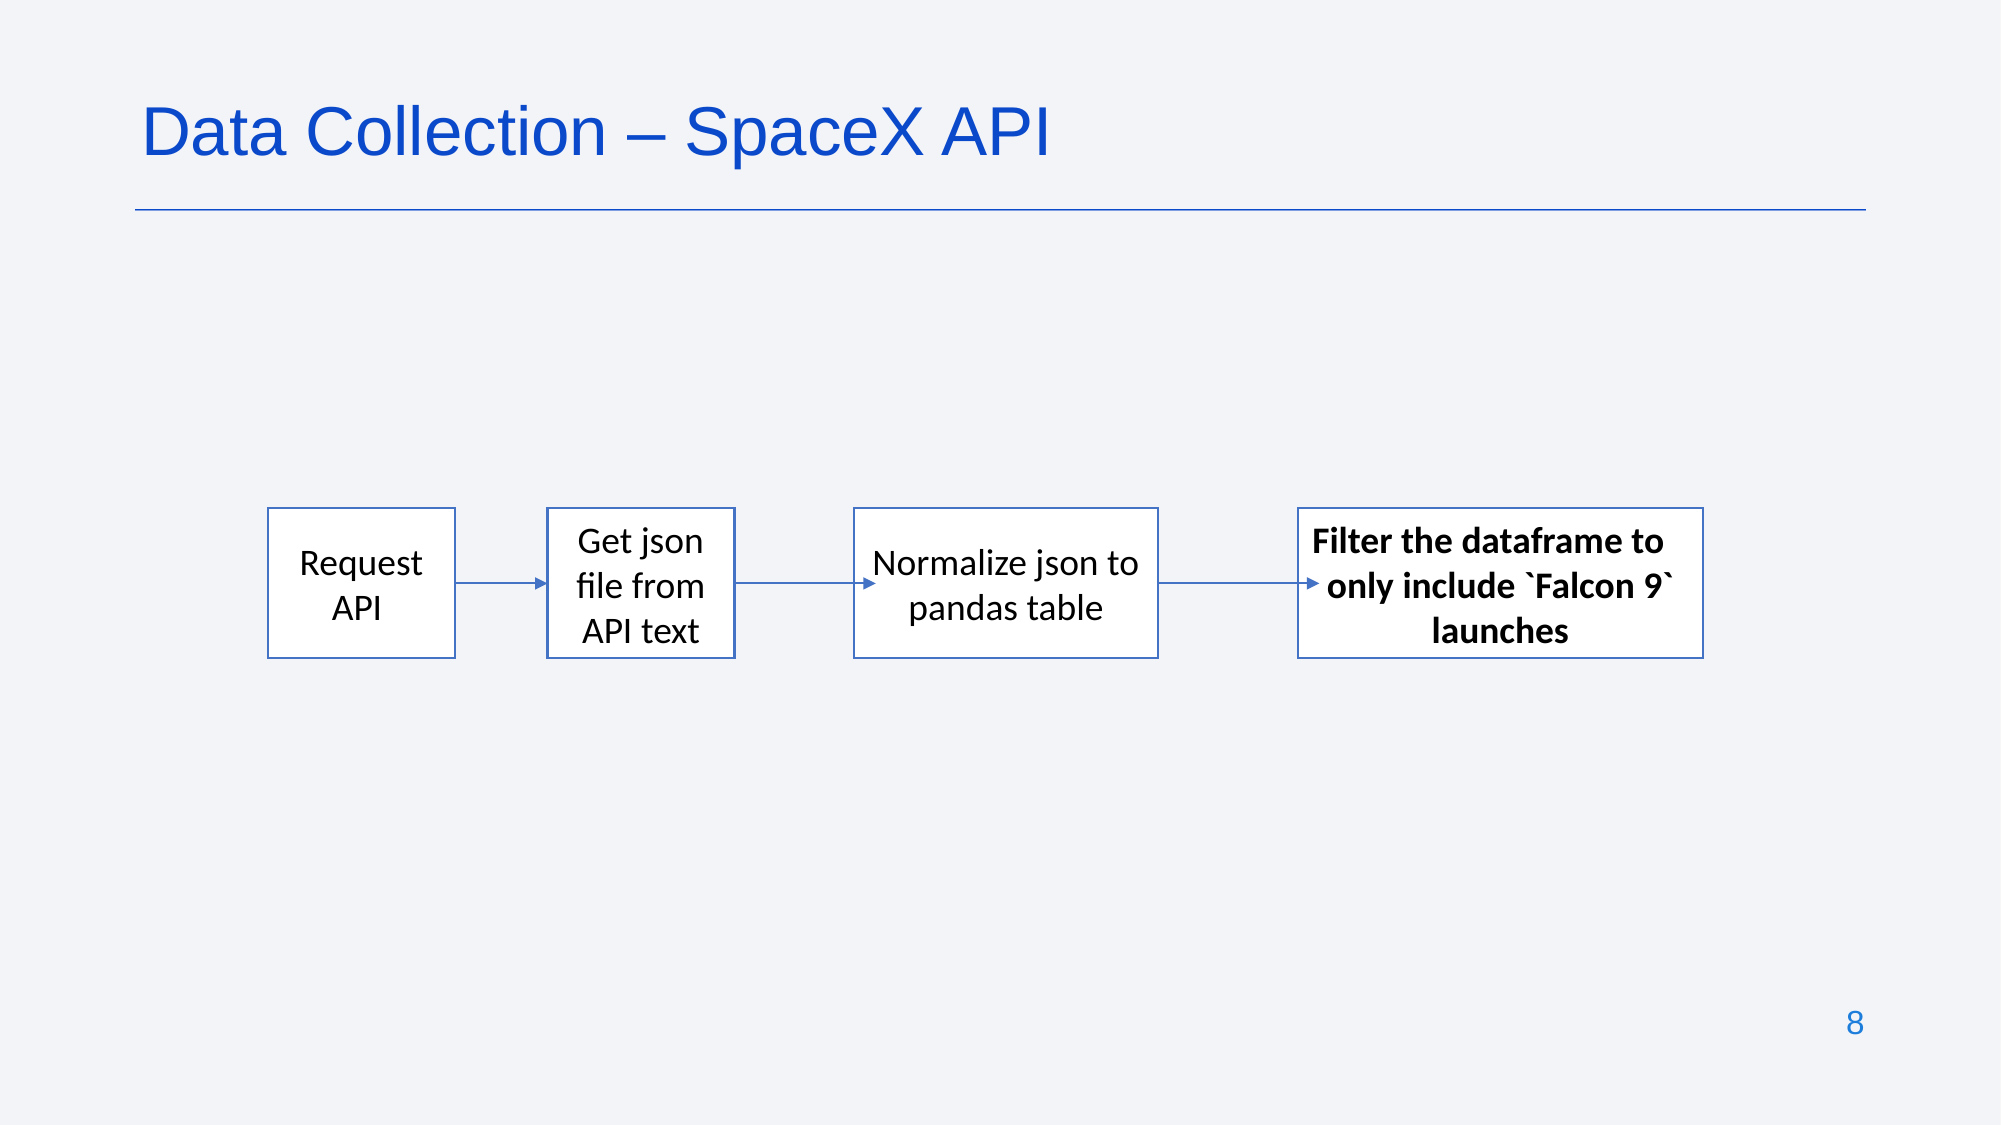

Data Collection – SpaceX API
Request API
Get json file from API text
Normalize json to pandas table

Filter the dataframe to
only include `Falcon 9` launches

8